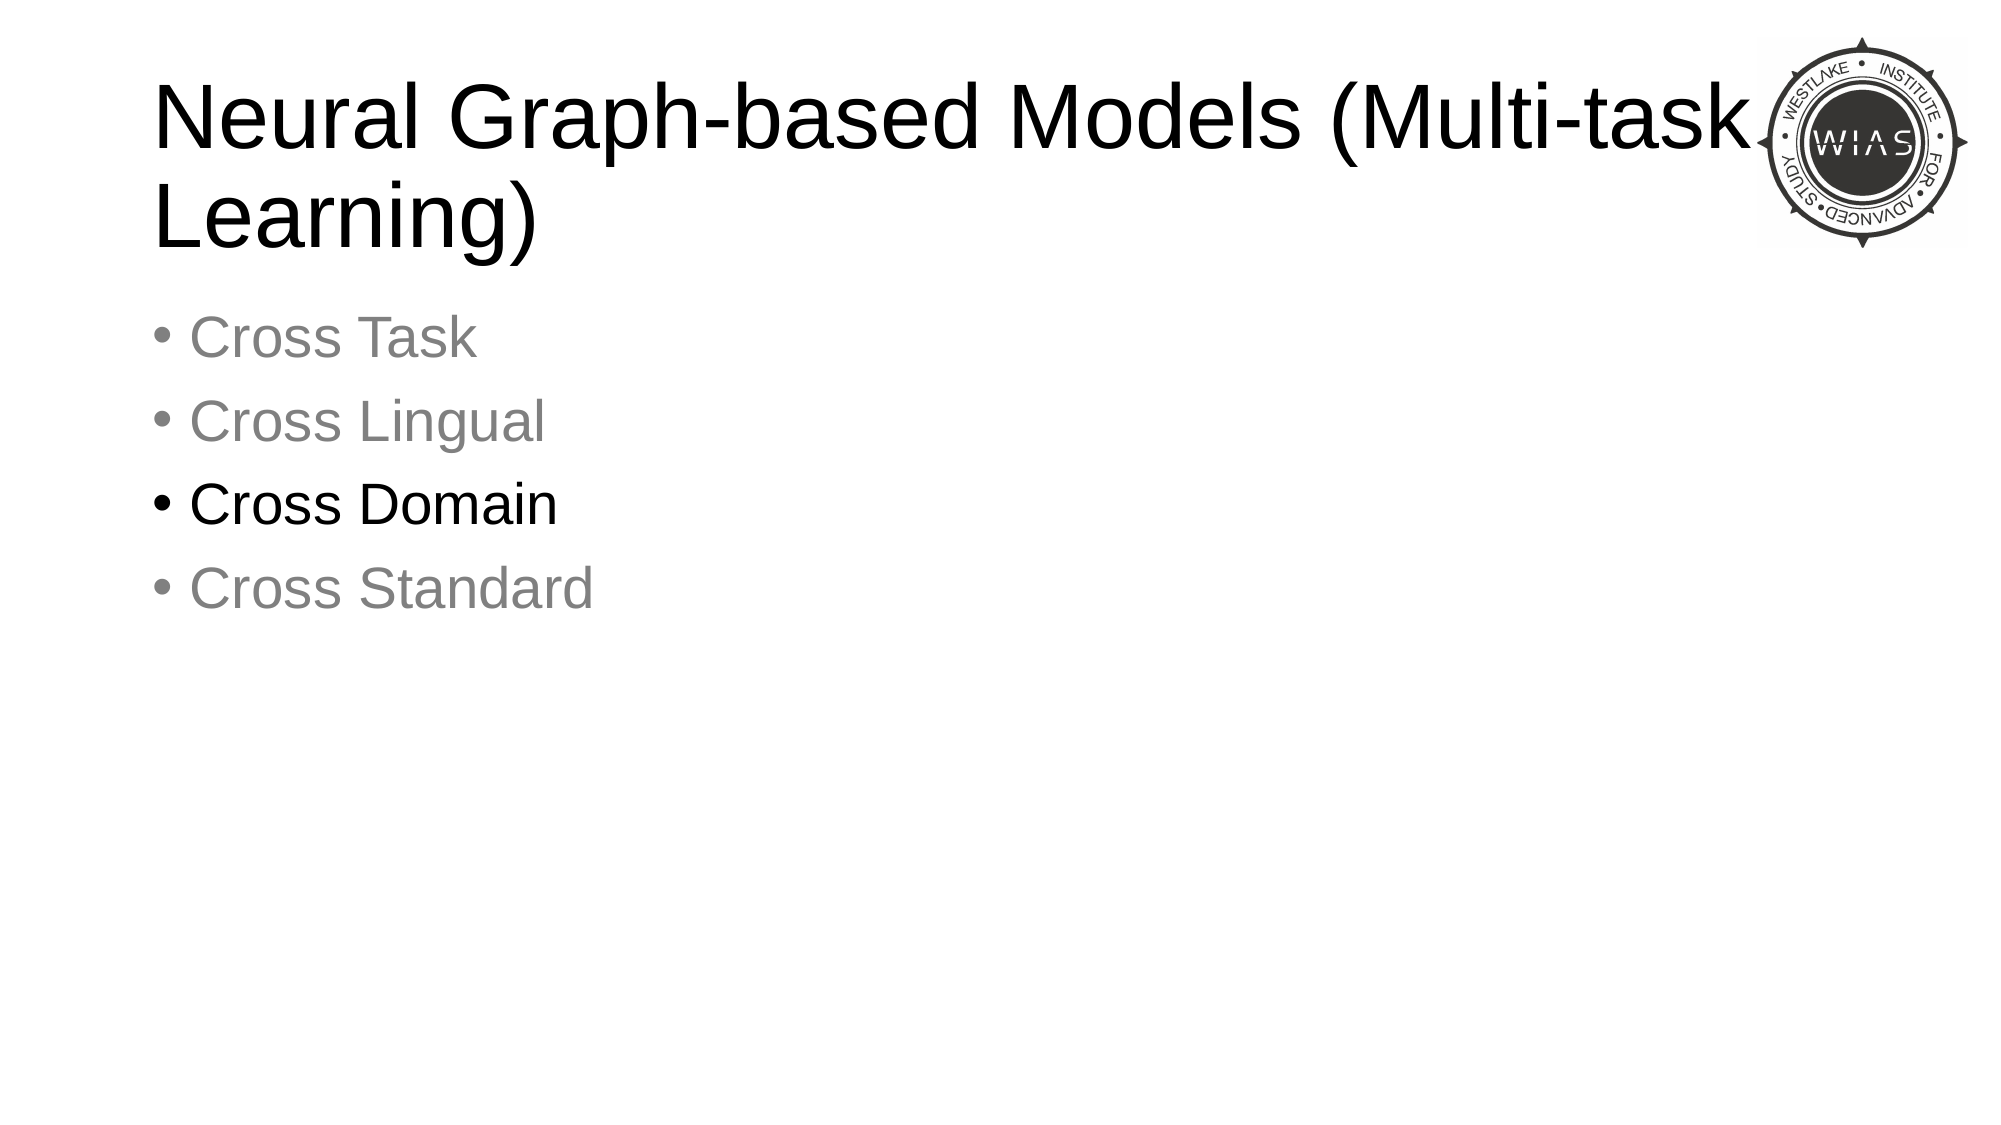

# Neural Graph-based Models (Multi-task Learning)
Cross Task
Cross Lingual
Cross Domain
Cross Standard